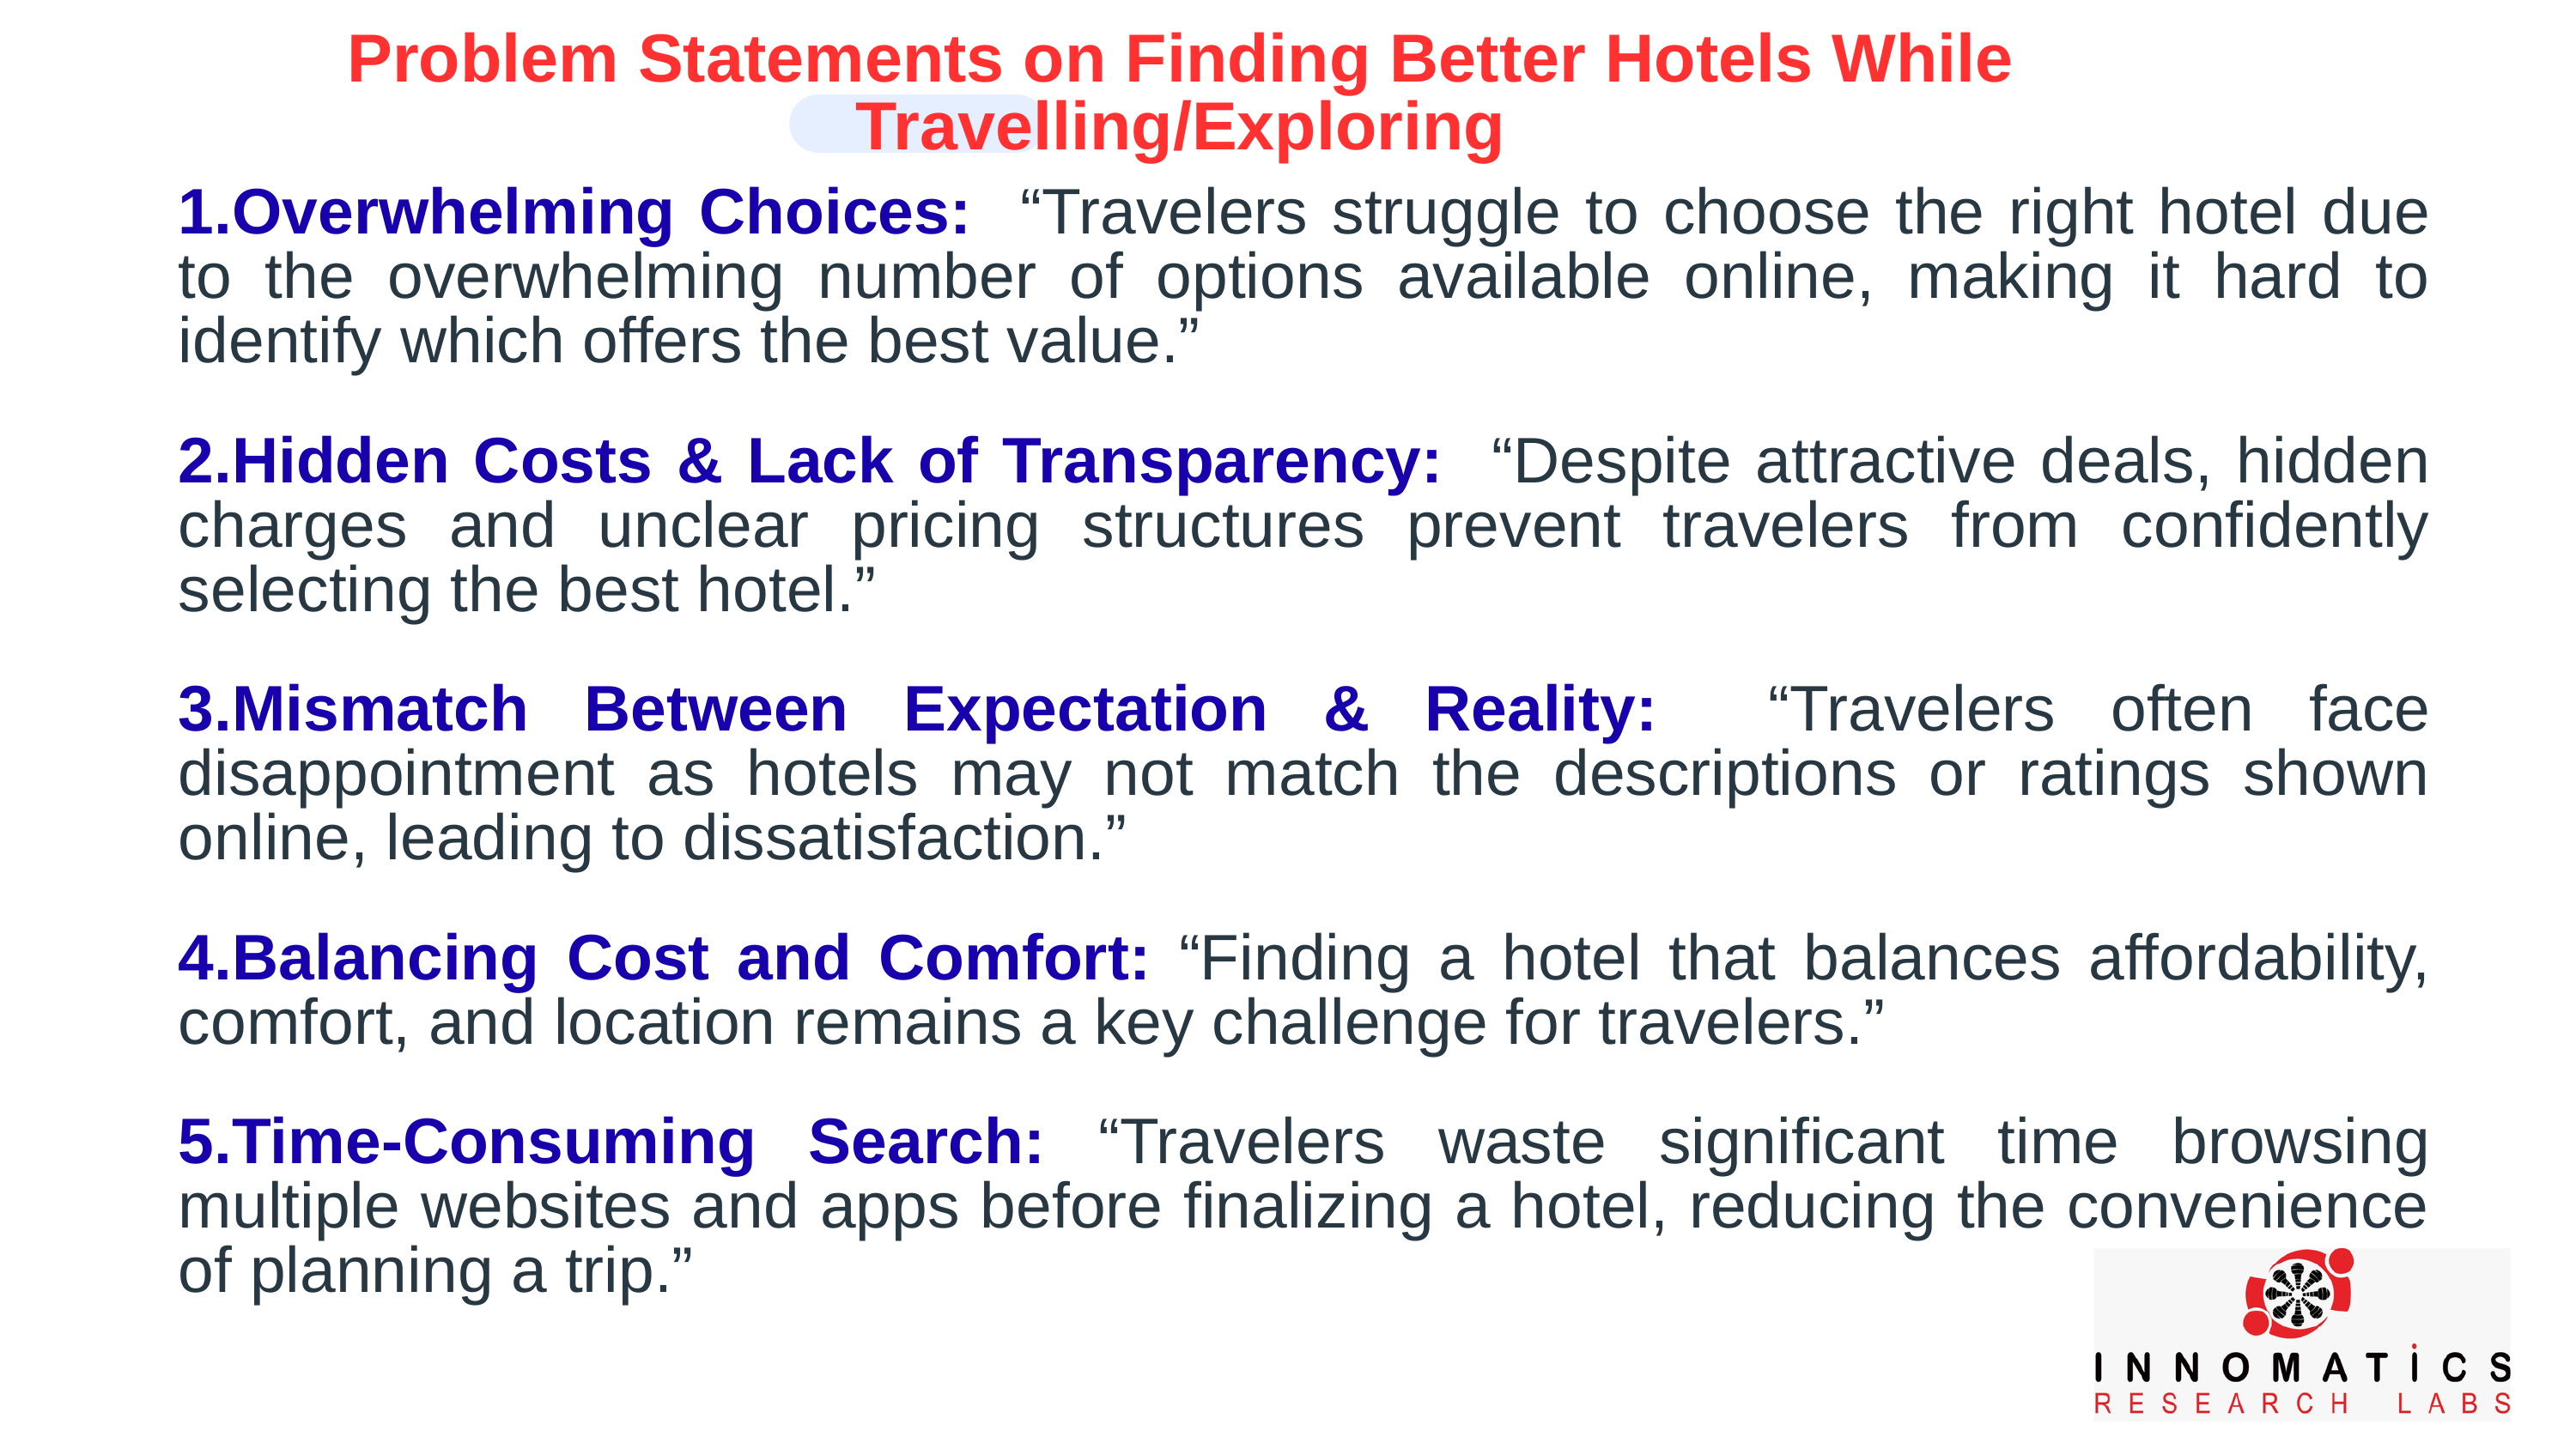

Problem Statements on Finding Better Hotels While Travelling/Exploring

1.Overwhelming Choices:  “Travelers struggle to choose the right hotel due to the overwhelming number of options available online, making it hard to identify which offers the best value.”

2.Hidden Costs & Lack of Transparency:  “Despite attractive deals, hidden charges and unclear pricing structures prevent travelers from confidently selecting the best hotel.”

3.Mismatch Between Expectation & Reality:  “Travelers often face disappointment as hotels may not match the descriptions or ratings shown online, leading to dissatisfaction.”

4.Balancing Cost and Comfort: “Finding a hotel that balances affordability, comfort, and location remains a key challenge for travelers.”

5.Time-Consuming Search: “Travelers waste significant time browsing multiple websites and apps before finalizing a hotel, reducing the convenience of planning a trip.”